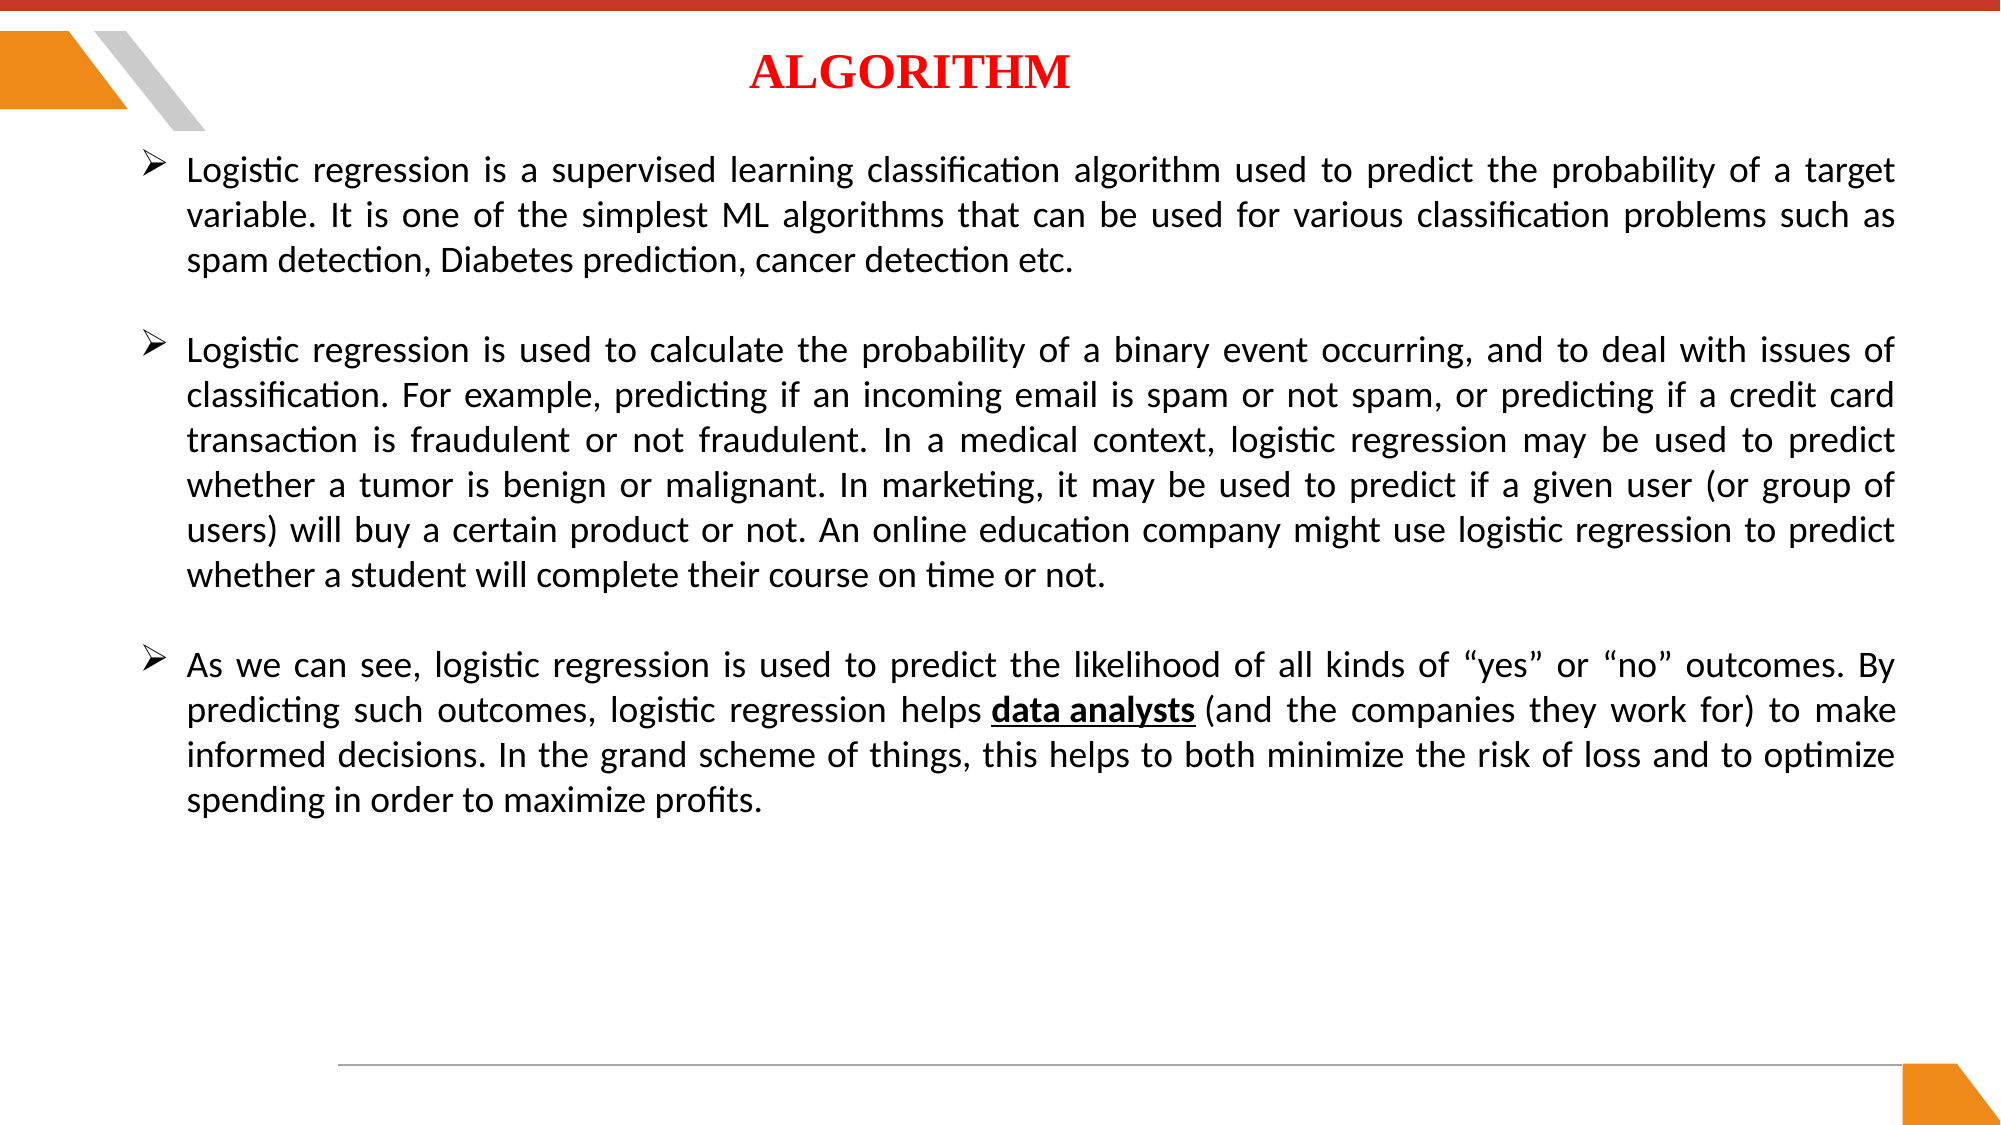

# ALGORITHM
Logistic regression is a supervised learning classification algorithm used to predict the probability of a target variable. It is one of the simplest ML algorithms that can be used for various classification problems such as spam detection, Diabetes prediction, cancer detection etc.

Logistic regression is used to calculate the probability of a binary event occurring, and to deal with issues of classification. For example, predicting if an incoming email is spam or not spam, or predicting if a credit card transaction is fraudulent or not fraudulent. In a medical context, logistic regression may be used to predict whether a tumor is benign or malignant. In marketing, it may be used to predict if a given user (or group of users) will buy a certain product or not. An online education company might use logistic regression to predict whether a student will complete their course on time or not.

As we can see, logistic regression is used to predict the likelihood of all kinds of “yes” or “no” outcomes. By predicting such outcomes, logistic regression helps data analysts (and the companies they work for) to make informed decisions. In the grand scheme of things, this helps to both minimize the risk of loss and to optimize spending in order to maximize profits.